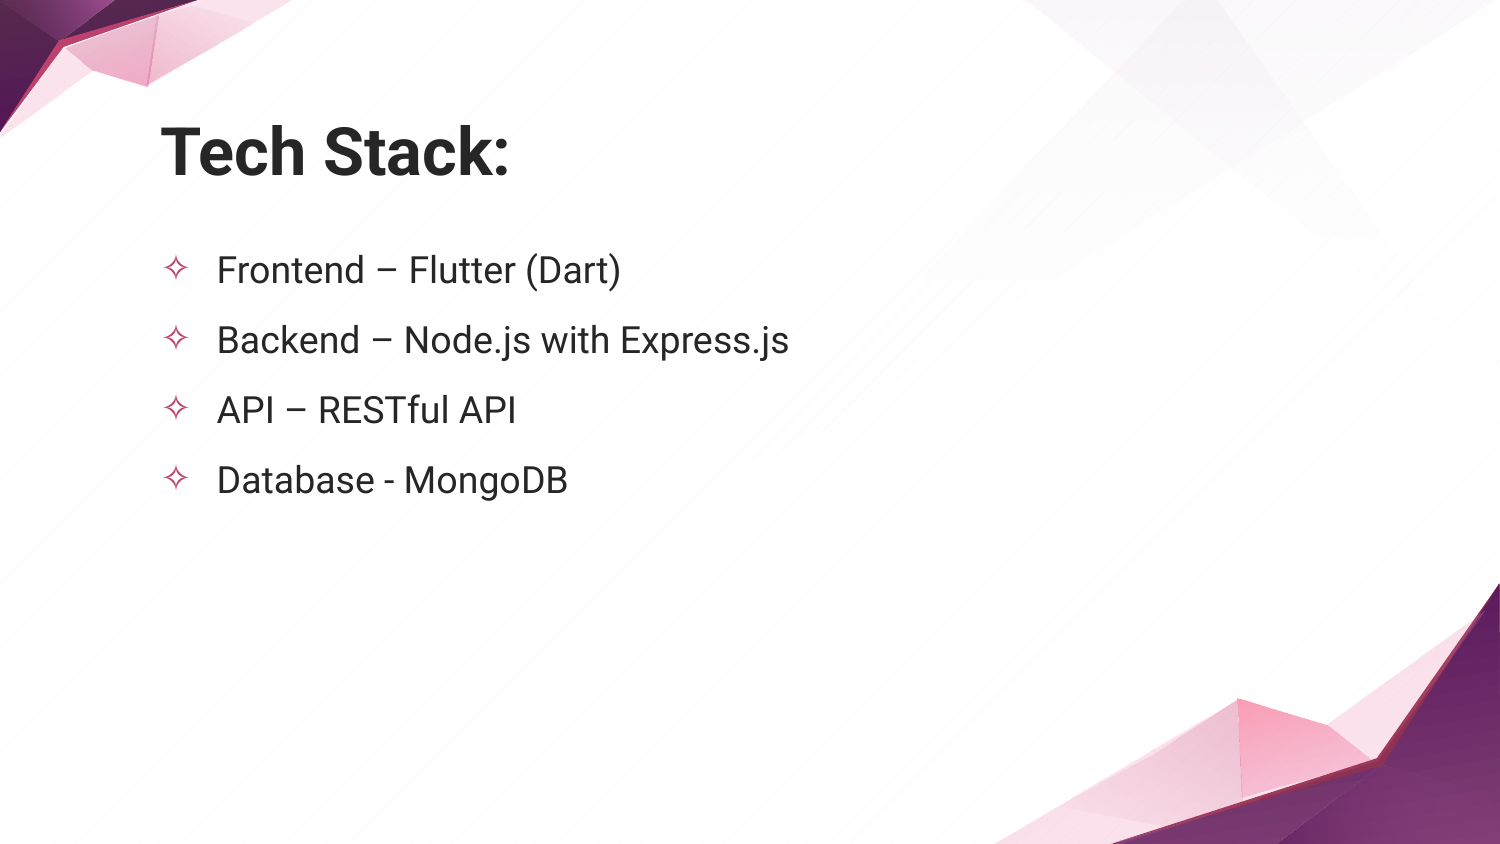

# Tech Stack:
Frontend – Flutter (Dart)​
Backend – Node.js with Express.js​
API – RESTful API​
Database - MongoDB​